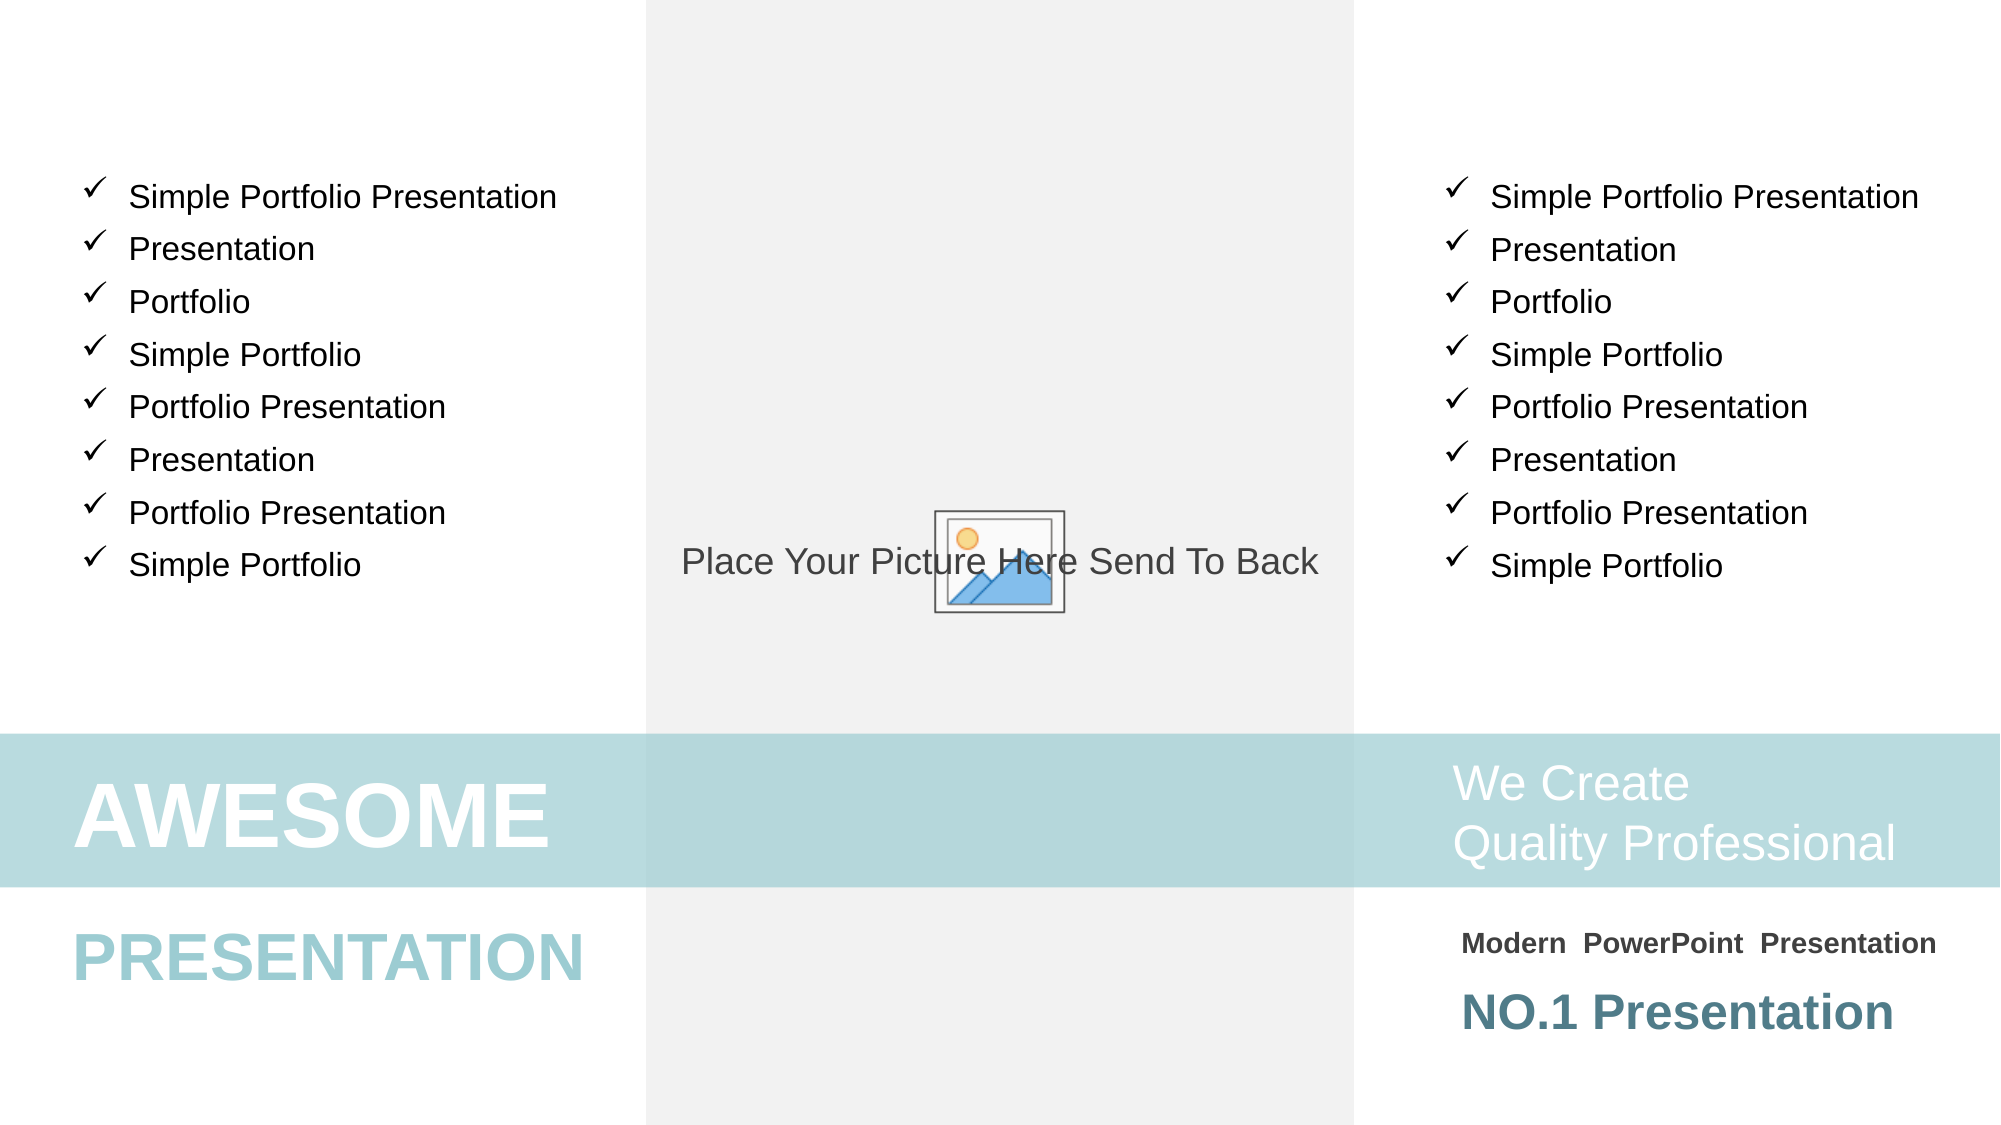

Simple Portfolio Presentation
Presentation
Portfolio
Simple Portfolio
Portfolio Presentation
Presentation
Portfolio Presentation
Simple Portfolio
Simple Portfolio Presentation
Presentation
Portfolio
Simple Portfolio
Portfolio Presentation
Presentation
Portfolio Presentation
Simple Portfolio

AWESOME
We Create
Quality Professional
PRESENTATION
Modern  PowerPoint  Presentation
NO.1 Presentation